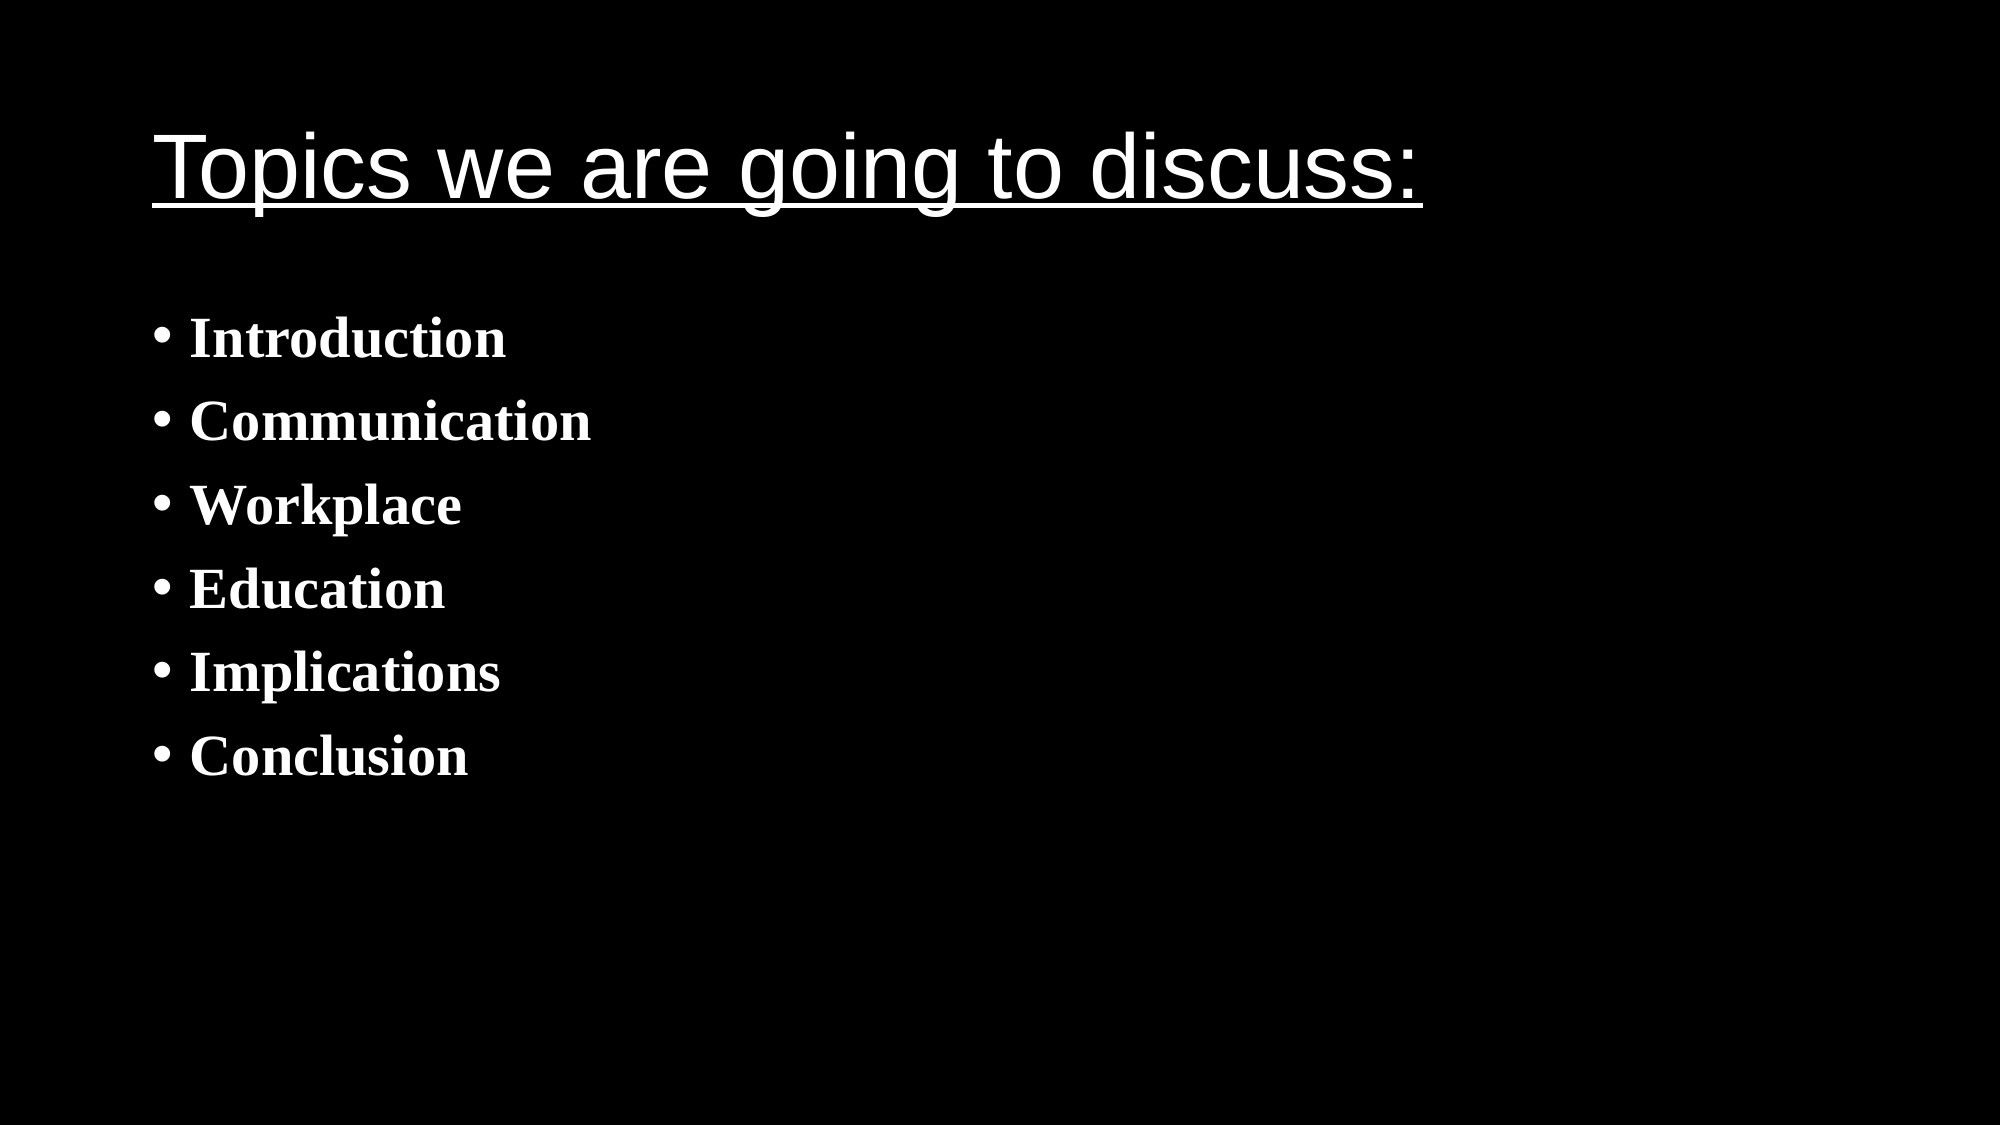

# Topics we are going to discuss:
Introduction
Communication
Workplace
Education
Implications
Conclusion